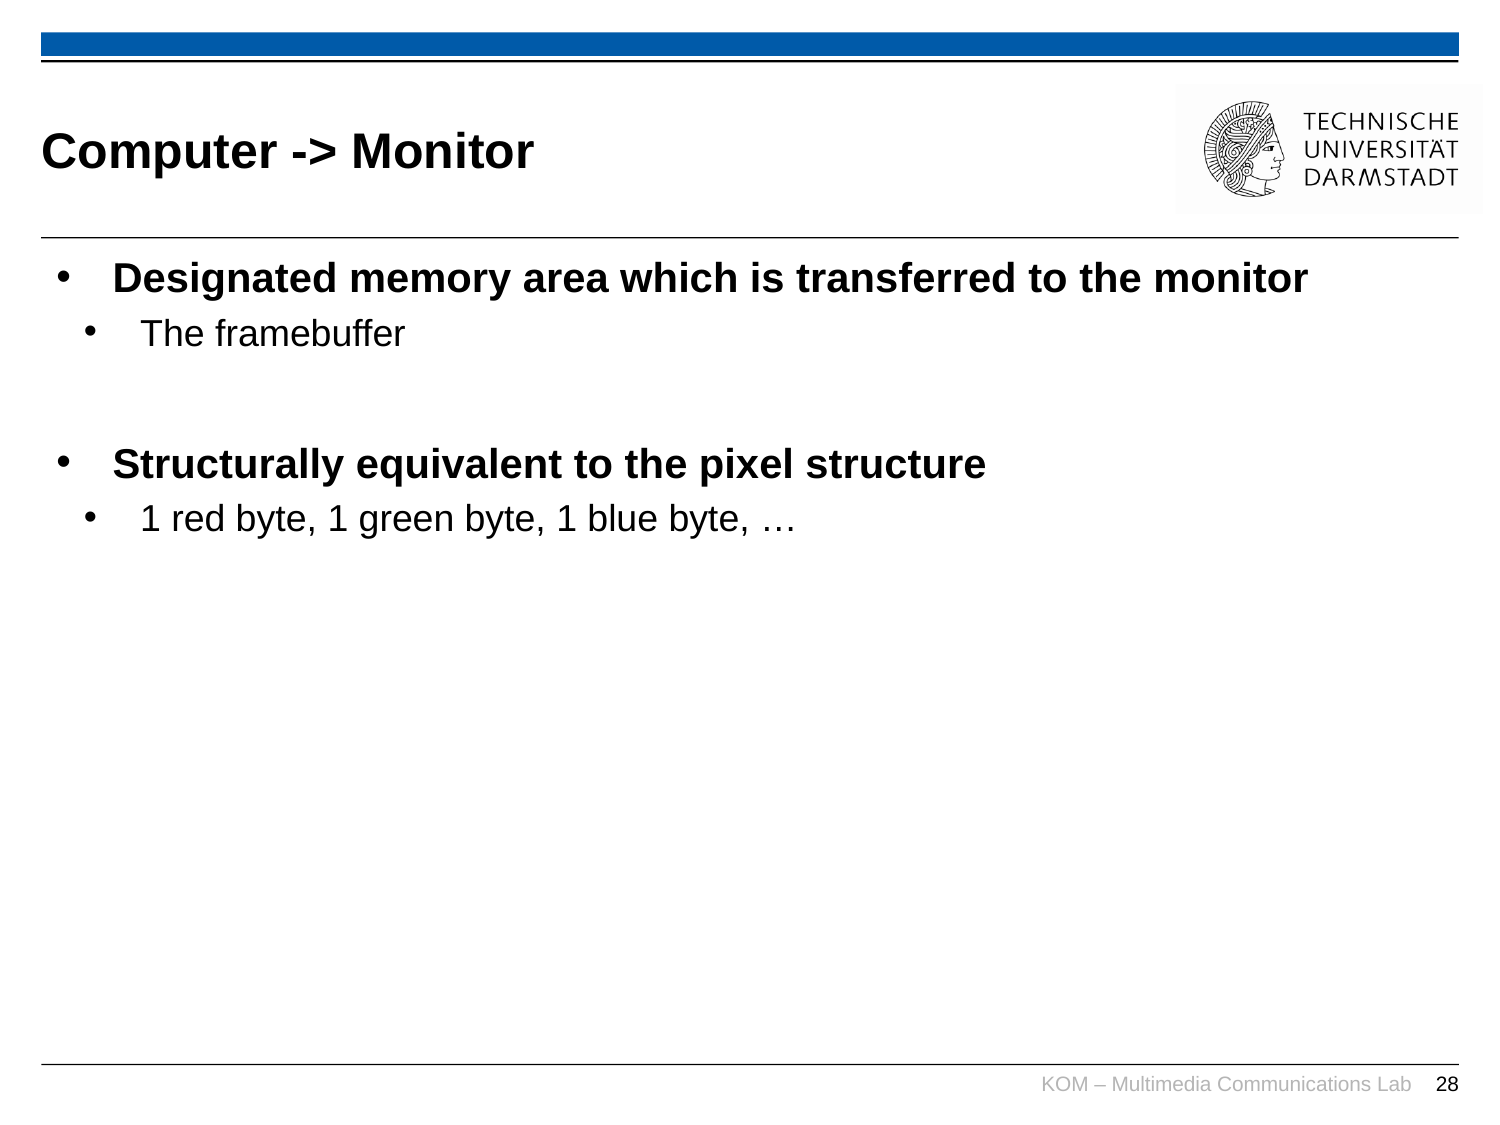

# Computer -> Monitor
Designated memory area which is transferred to the monitor
The framebuffer

Structurally equivalent to the pixel structure
1 red byte, 1 green byte, 1 blue byte, …